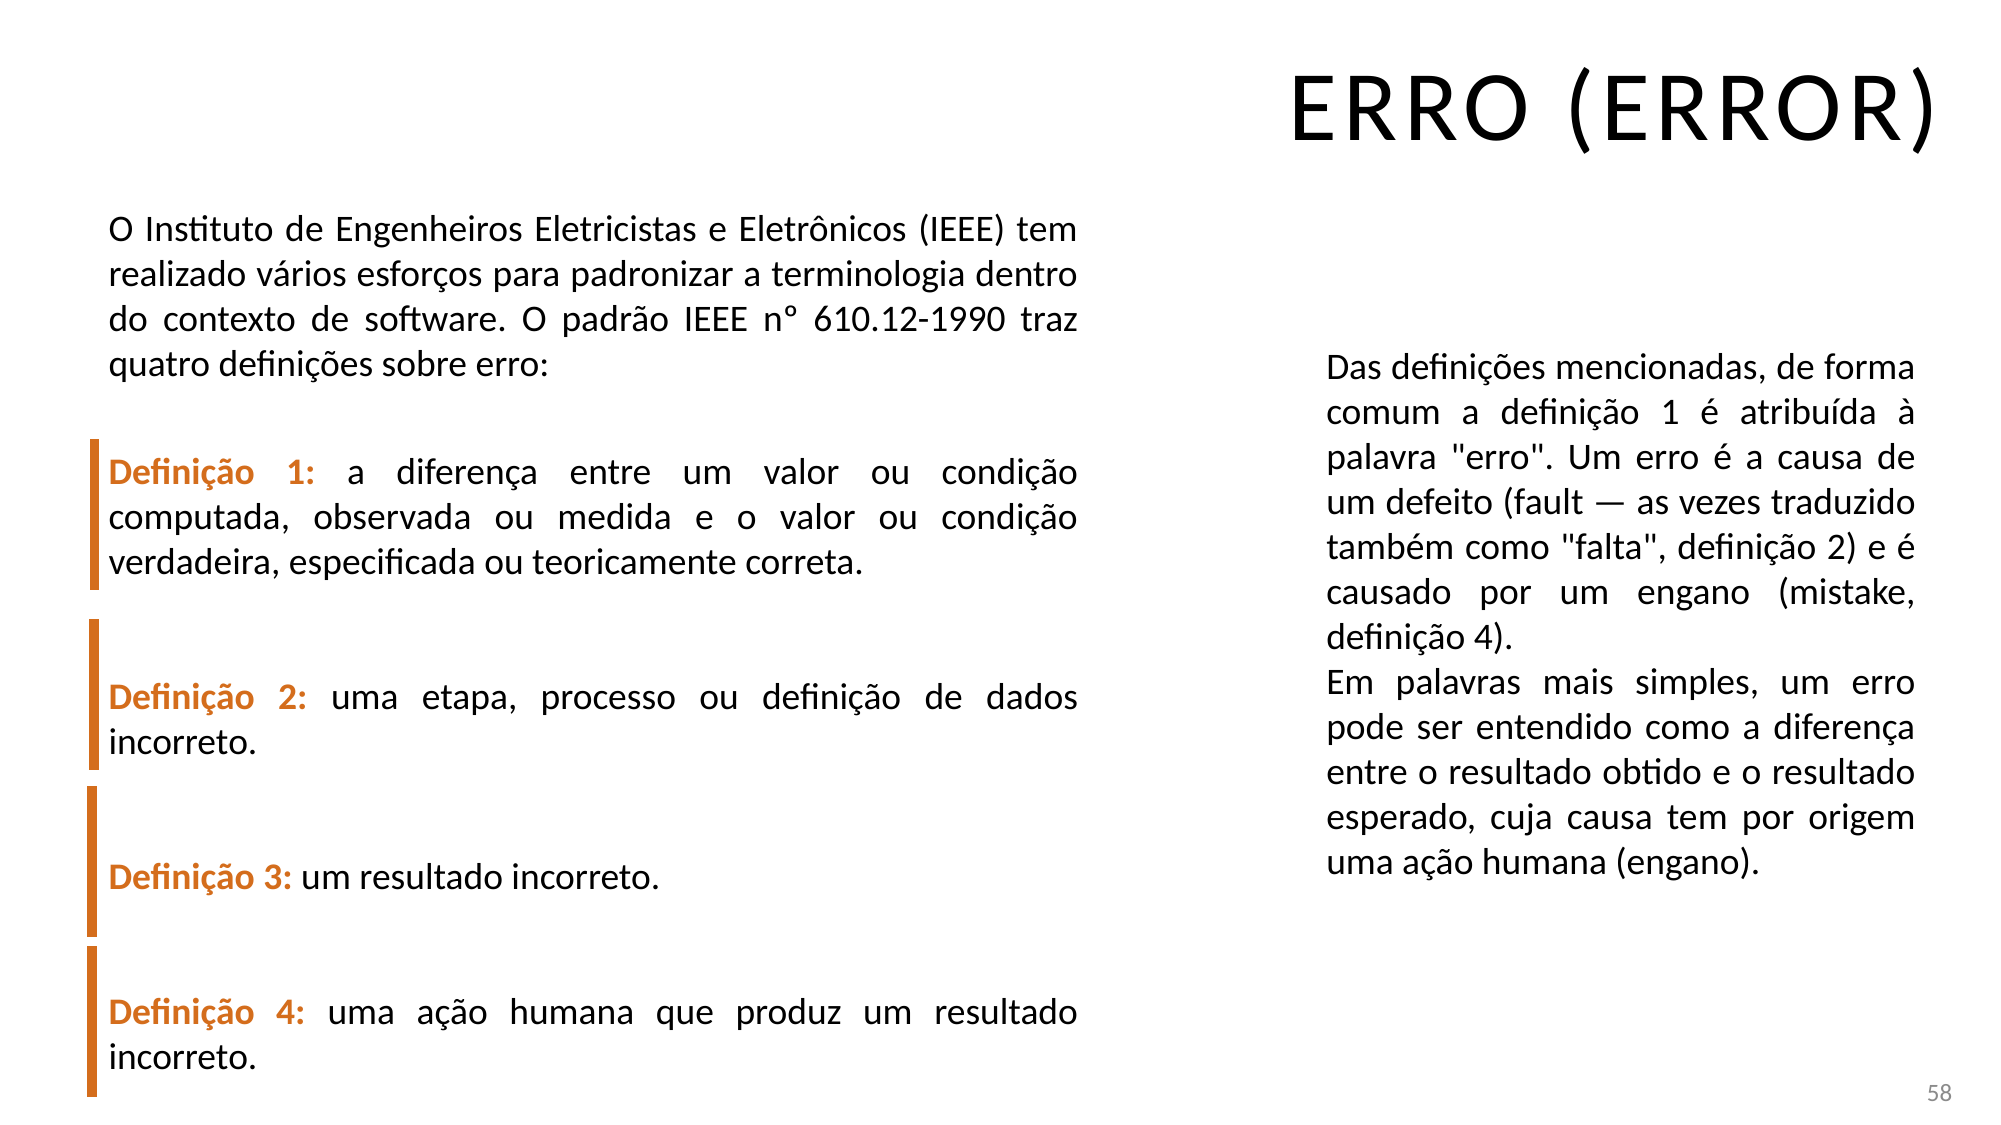

# Erro (Error)
O Instituto de Engenheiros Eletricistas e Eletrônicos (IEEE) tem realizado vários esforços para padronizar a terminologia dentro do contexto de software. O padrão IEEE nº 610.12-1990 traz quatro definições sobre erro:
Das definições mencionadas, de forma comum a definição 1 é atribuída à palavra "erro". Um erro é a causa de um defeito (fault — as vezes traduzido também como "falta", definição 2) e é causado por um engano (mistake, definição 4).
Em palavras mais simples, um erro pode ser entendido como a diferença entre o resultado obtido e o resultado esperado, cuja causa tem por origem uma ação humana (engano).

Definição 1: a diferença entre um valor ou condição computada, observada ou medida e o valor ou condição verdadeira, especificada ou teoricamente correta.

Definição 2: uma etapa, processo ou definição de dados incorreto.

Definição 3: um resultado incorreto.

Definição 4: uma ação humana que produz um resultado incorreto.

58